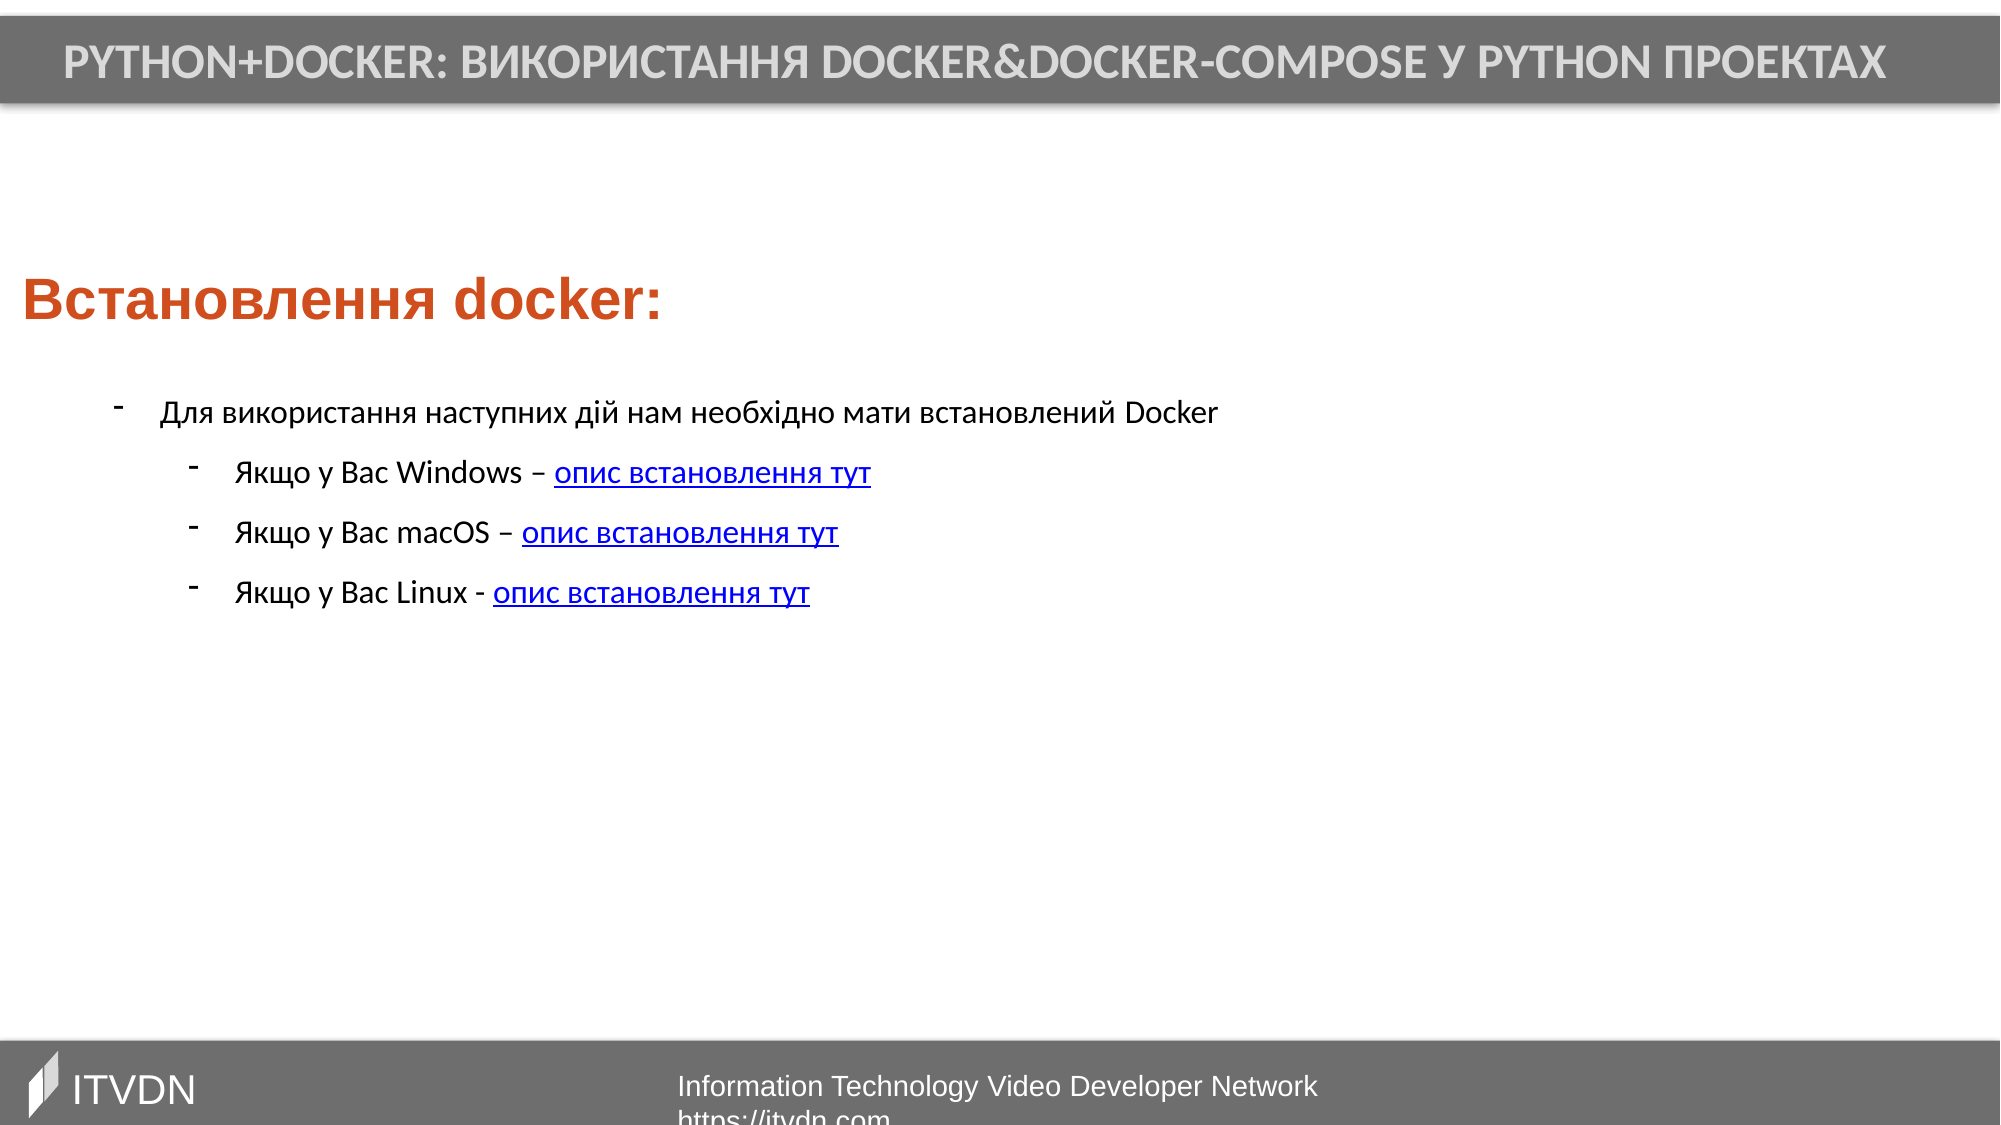

PYTHON+DOCKER: Використання DOCKER&Docker-compose у PYTHON проектах

Встановлення docker:
Для використання наступних дій нам необхідно мати встановлений Docker
Якщо у Вас Windows – опис встановлення тут
Якщо у Вас macOS – опис встановлення тут
Якщо у Вас Linux - опис встановлення тут

ITVDN
Information Technology Video Developer Network                                                       https://itvdn.com